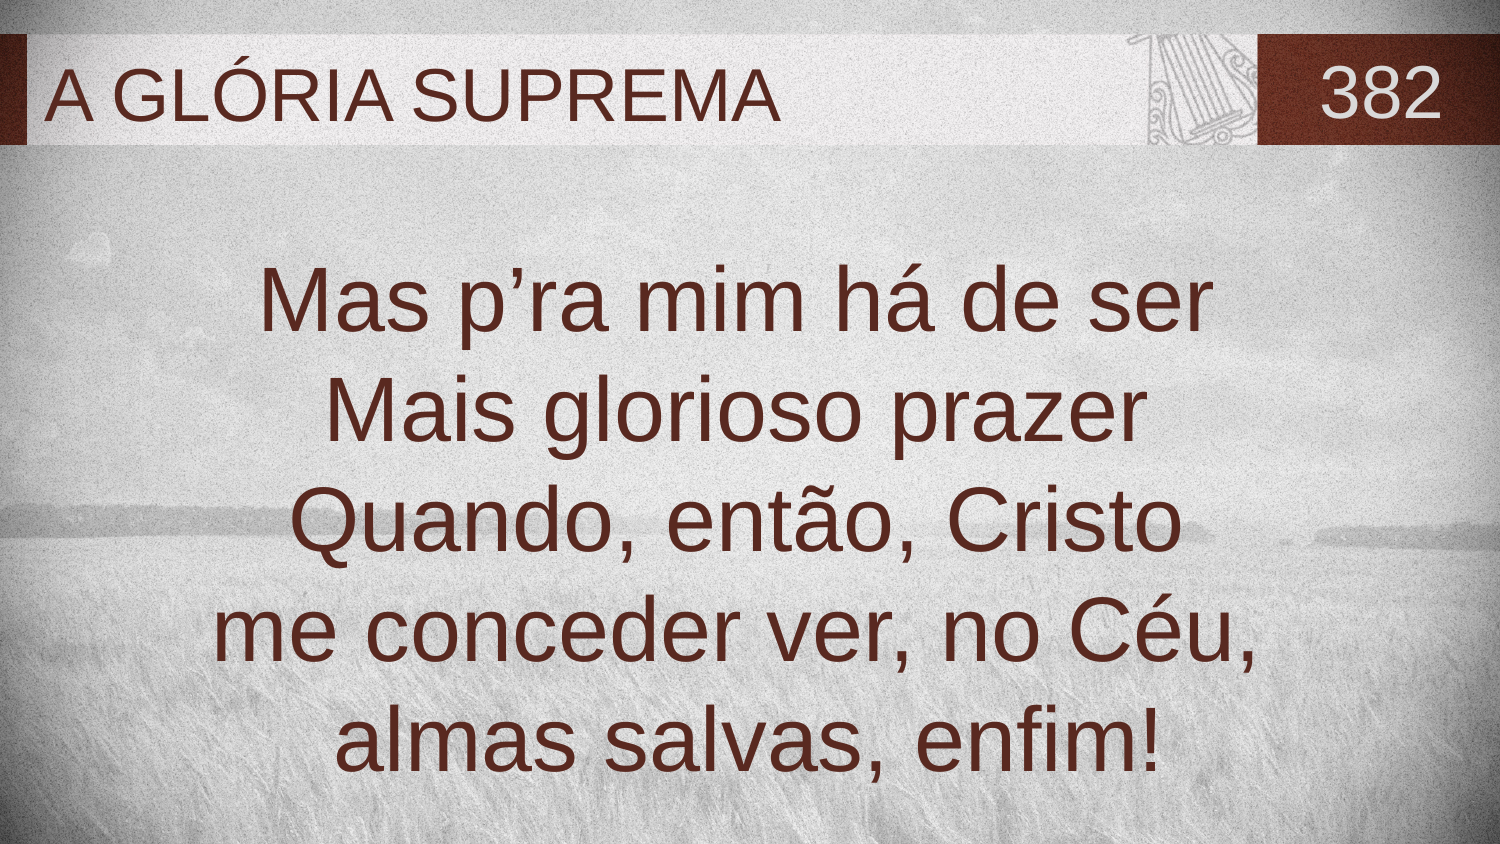

# A GLÓRIA SUPREMA
382
Mas p’ra mim há de ser
Mais glorioso prazer
Quando, então, Cristo
me conceder ver, no Céu,
almas salvas, enfim!